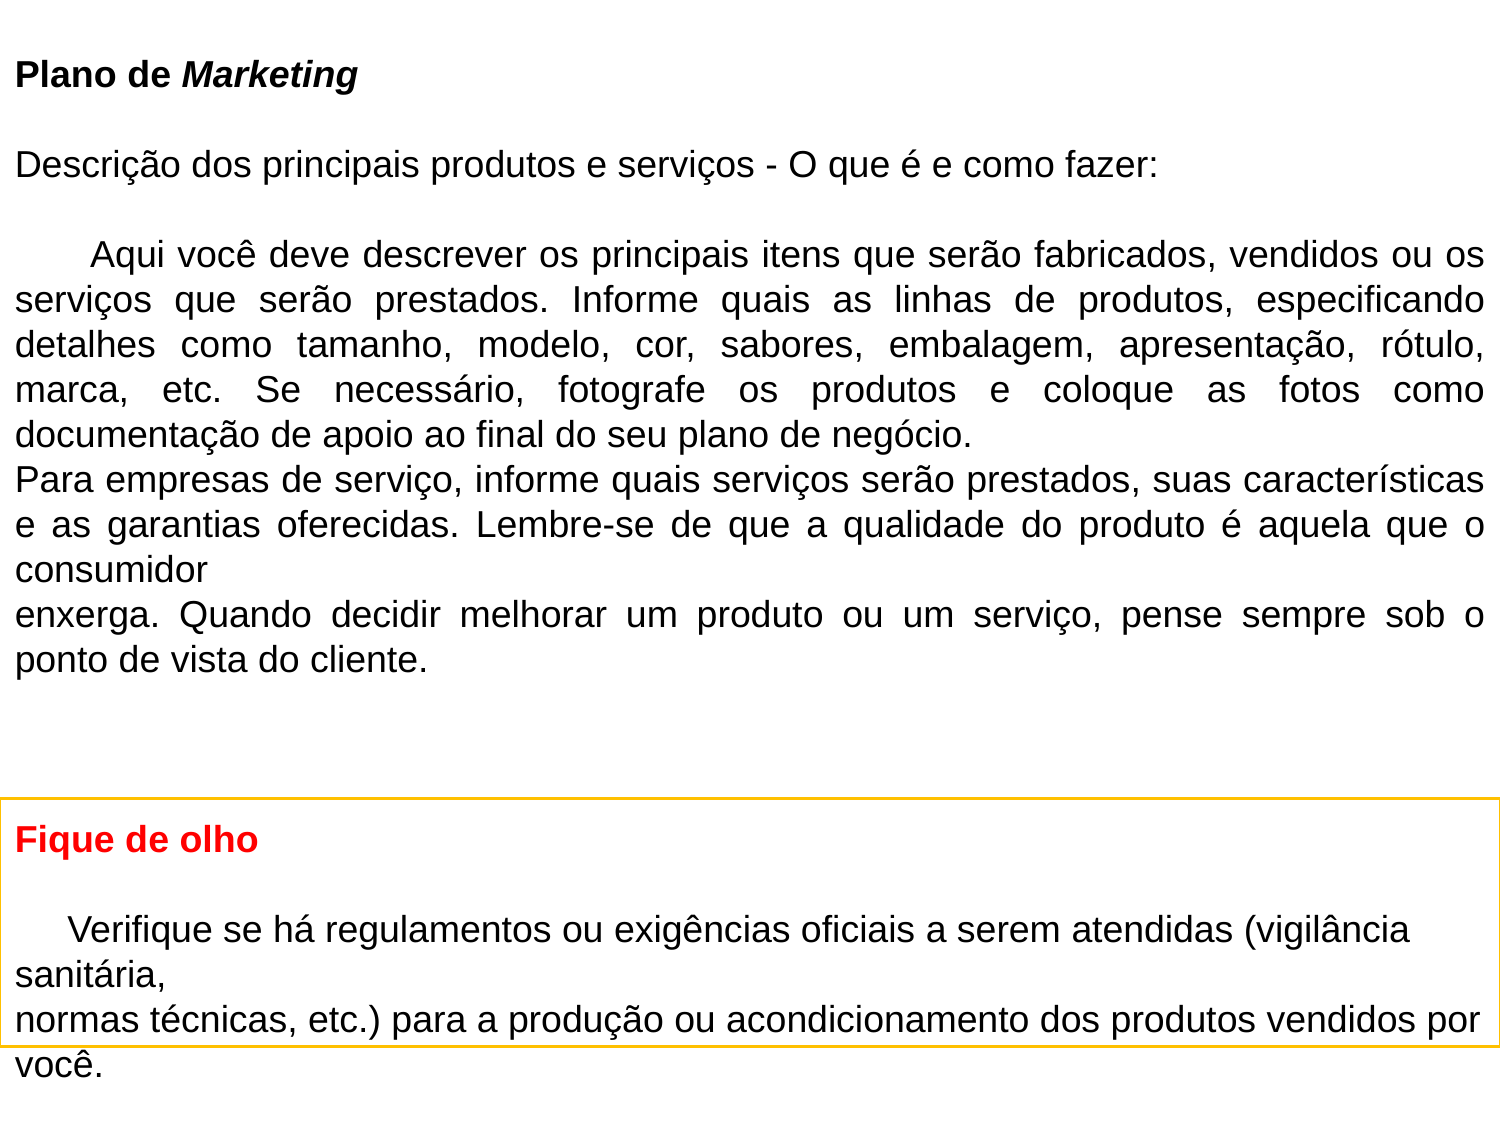

Plano de Marketing

Descrição dos principais produtos e serviços - O que é e como fazer:

      Aqui você deve descrever os principais itens que serão fabricados, vendidos ou os serviços que serão prestados. Informe quais as linhas de produtos, especificando detalhes como tamanho, modelo, cor, sabores, embalagem, apresentação, rótulo, marca, etc. Se necessário, fotografe os produtos e coloque as fotos como documentação de apoio ao final do seu plano de negócio.
Para empresas de serviço, informe quais serviços serão prestados, suas características e as garantias oferecidas. Lembre-se de que a qualidade do produto é aquela que o consumidor
enxerga. Quando decidir melhorar um produto ou um serviço, pense sempre sob o ponto de vista do cliente.

Fique de olho

     Verifique se há regulamentos ou exigências oficiais a serem atendidas (vigilância sanitária,
normas técnicas, etc.) para a produção ou acondicionamento dos produtos vendidos por você.